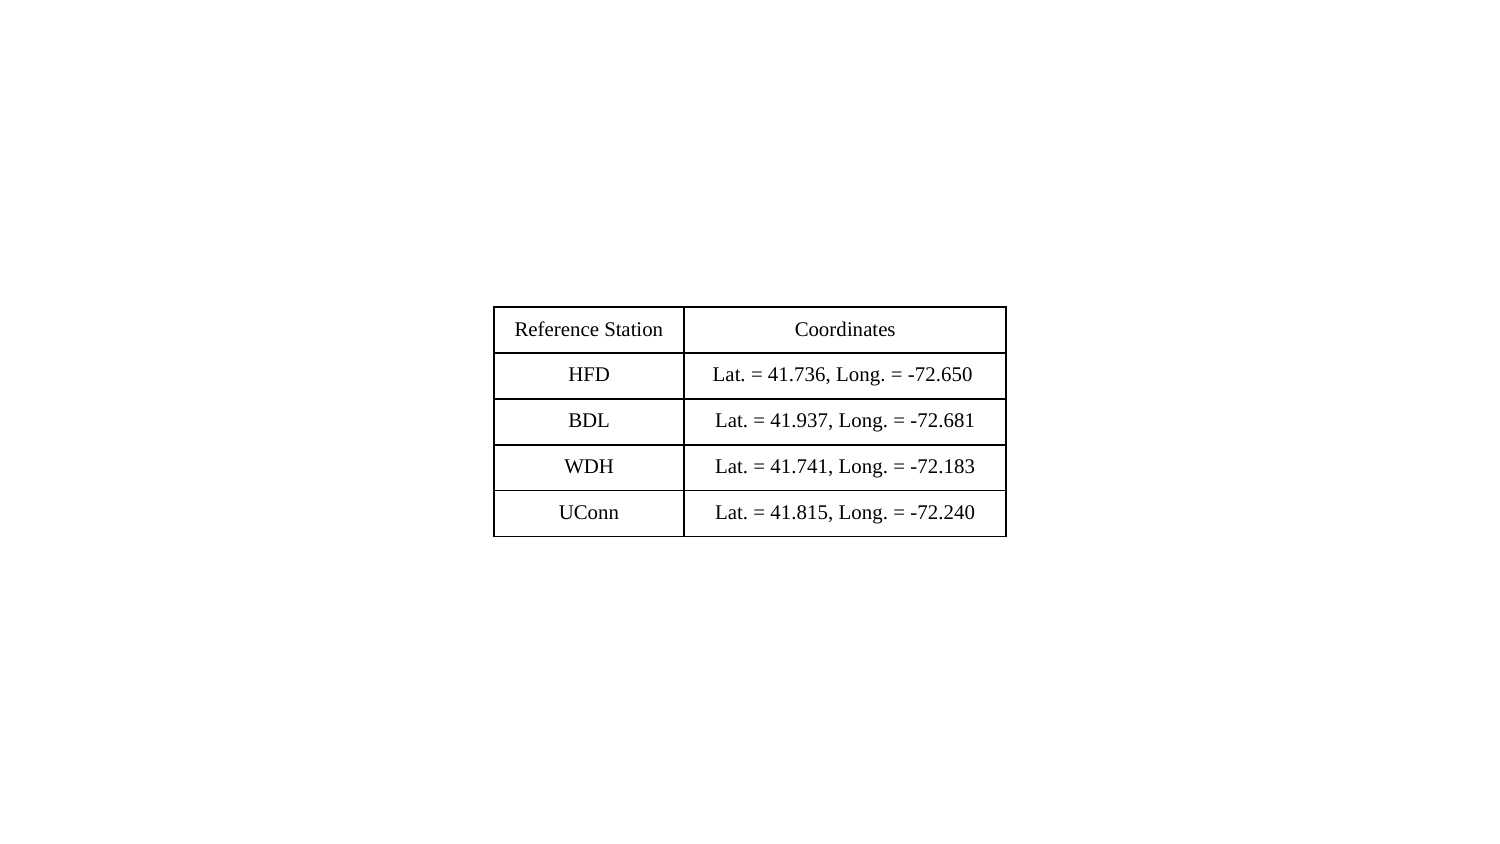

| Reference Station | Coordinates |
| --- | --- |
| HFD | Lat. = 41.736, Long. = -72.650 |
| BDL | Lat. = 41.937, Long. = -72.681 |
| WDH | Lat. = 41.741, Long. = -72.183 |
| UConn | Lat. = 41.815, Long. = -72.240 |